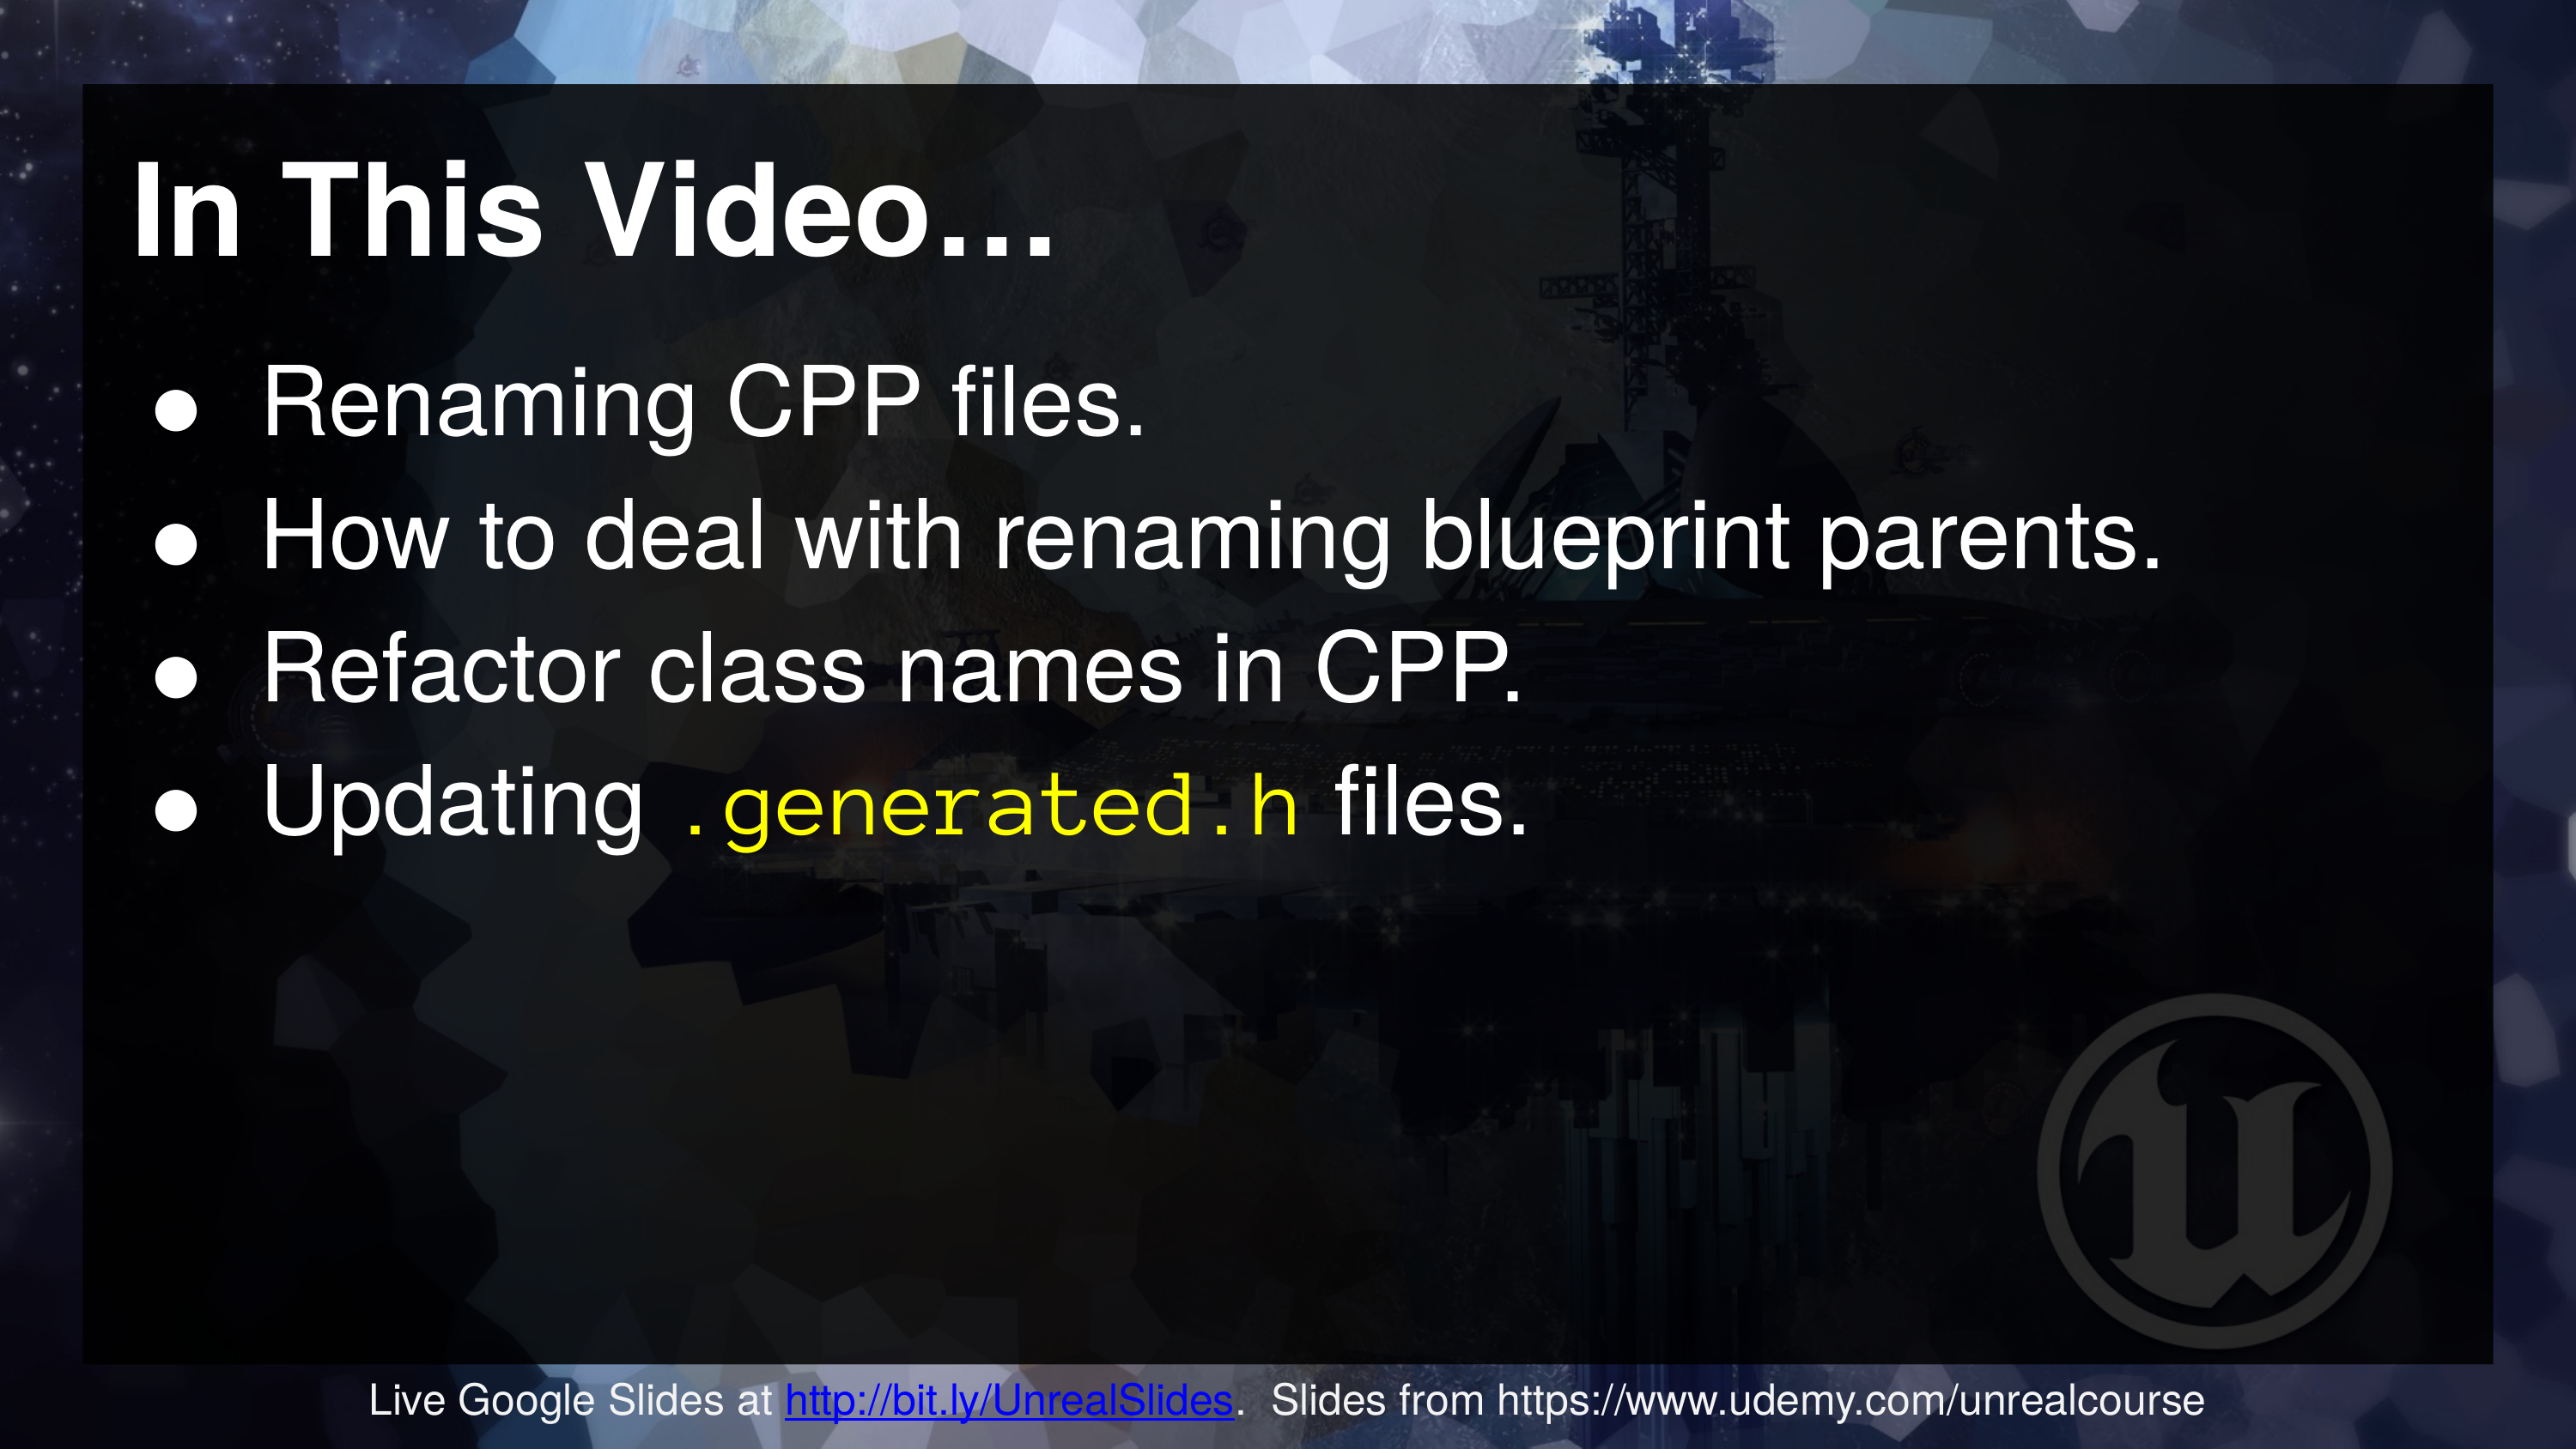

# In This Video…
Renaming CPP files.
How to deal with renaming blueprint parents.
Refactor class names in CPP.
Updating .generated.h files.